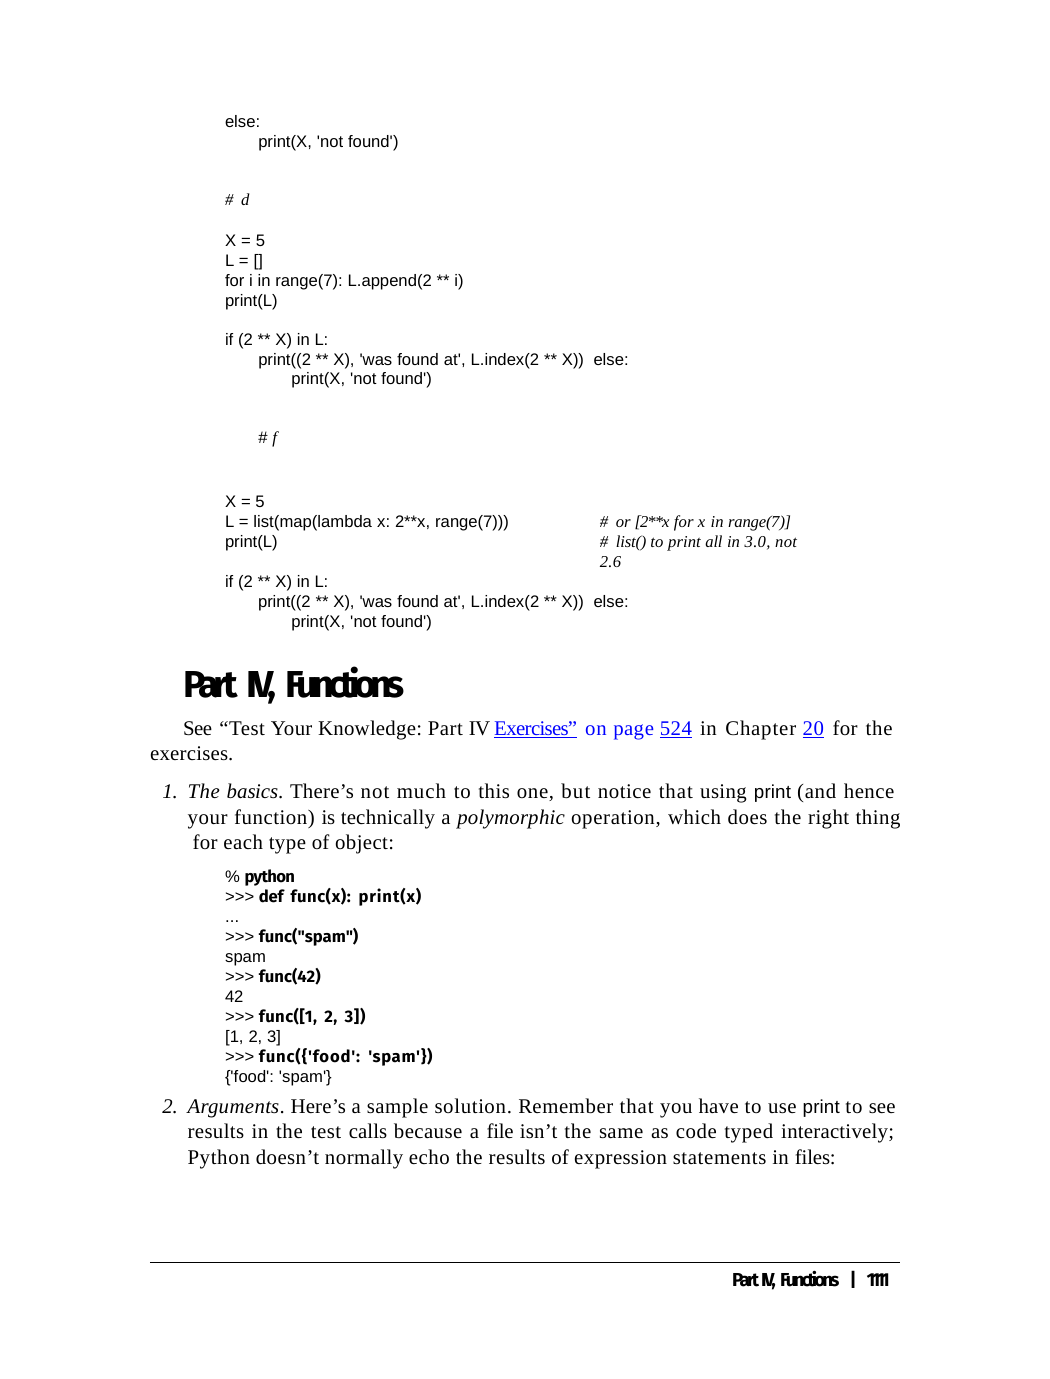

else:
print(X, 'not found')

# d

X = 5  L = []
for i in range(7): L.append(2 ** i)  print(L)

if (2 ** X) in L:
print((2 ** X), 'was found at', L.index(2 ** X))  else:
print(X, 'not found')

# f
X = 5
L = list(map(lambda x: 2**x, range(7)))  print(L)
# or [2**x for x in range(7)]
# list() to print all in 3.0, not 2.6
if (2 ** X) in L:
print((2 ** X), 'was found at', L.index(2 ** X))  else:
print(X, 'not found')

Part IV, Functions
See “Test Your Knowledge: Part IV Exercises” on page 524 in Chapter 20 for the  exercises.
The basics. There’s not much to this one, but notice that using print (and hence  your function) is technically a polymorphic operation, which does the right thing  for each type of object:
% python
>>> def func(x): print(x)
...
>>> func("spam")
spam
>>> func(42)
42
>>> func([1, 2, 3])
[1, 2, 3]
>>> func({'food': 'spam'})
{'food': 'spam'}
Arguments. Here’s a sample solution. Remember that you have to use print to see  results in the test calls because a file isn’t the same as code typed interactively;  Python doesn’t normally echo the results of expression statements in files:

Part IV, Functions  |  1111